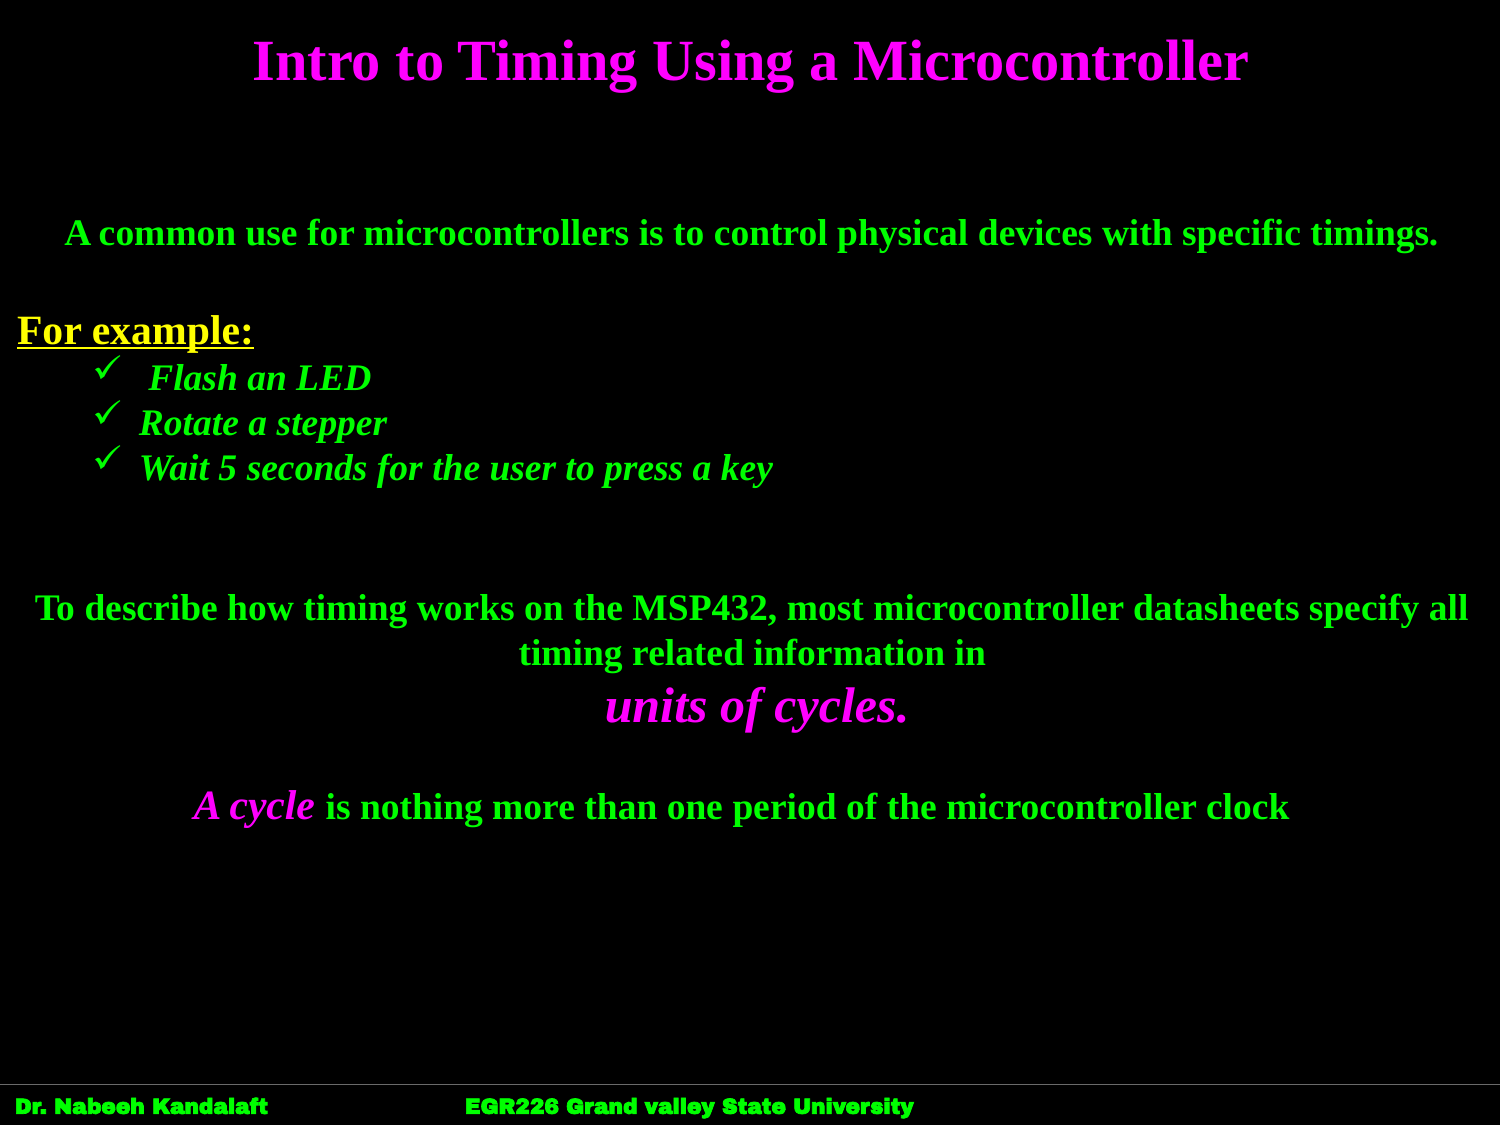

Intro to Timing Using a Microcontroller
A common use for microcontrollers is to control physical devices with specific timings.

For example:
Flash an LED
Rotate a stepper
Wait 5 seconds for the user to press a key

To describe how timing works on the MSP432, most microcontroller datasheets specify all timing related information in
 units of cycles.

A cycle is nothing more than one period of the microcontroller clock.
Dr. Nabeeh Kandalaft		EGR226 Grand valley State University